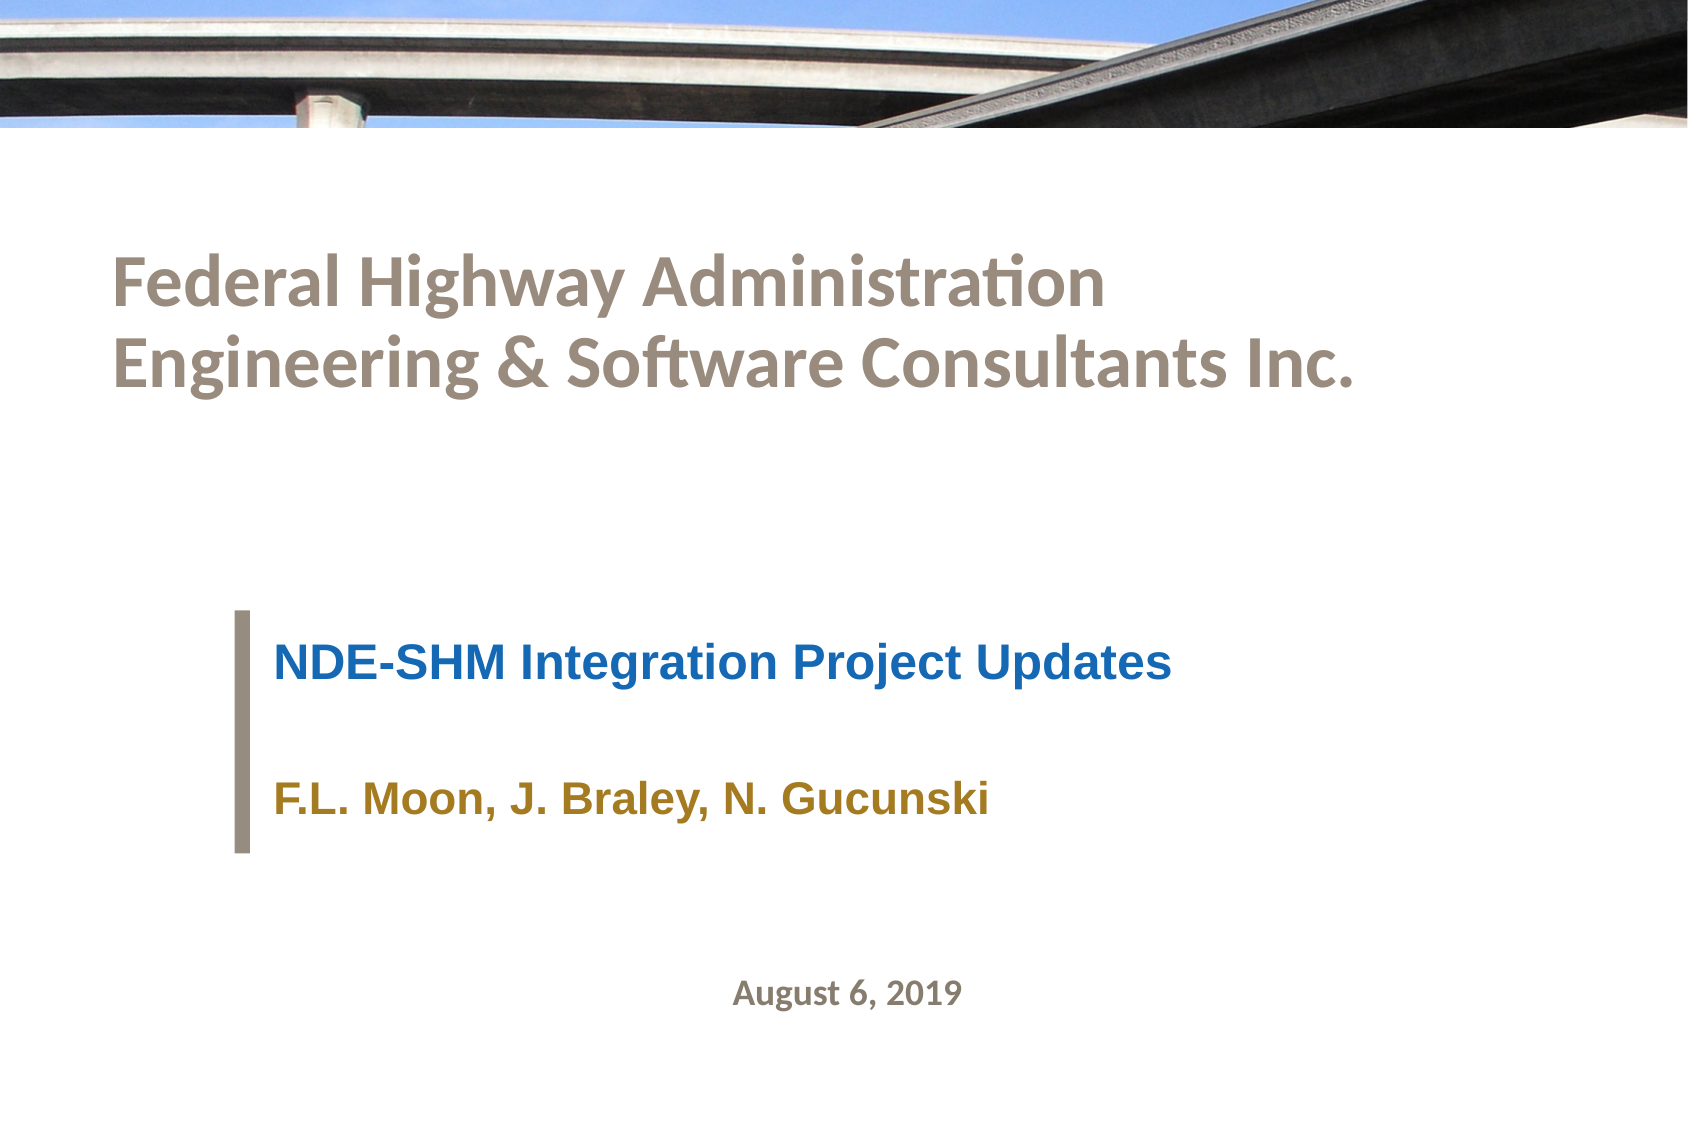

# Federal Highway Administration Engineering & Software Consultants Inc.

NDE-SHM Integration Project Updates

F.L. Moon, J. Braley, N. Gucunski
August 6, 2019